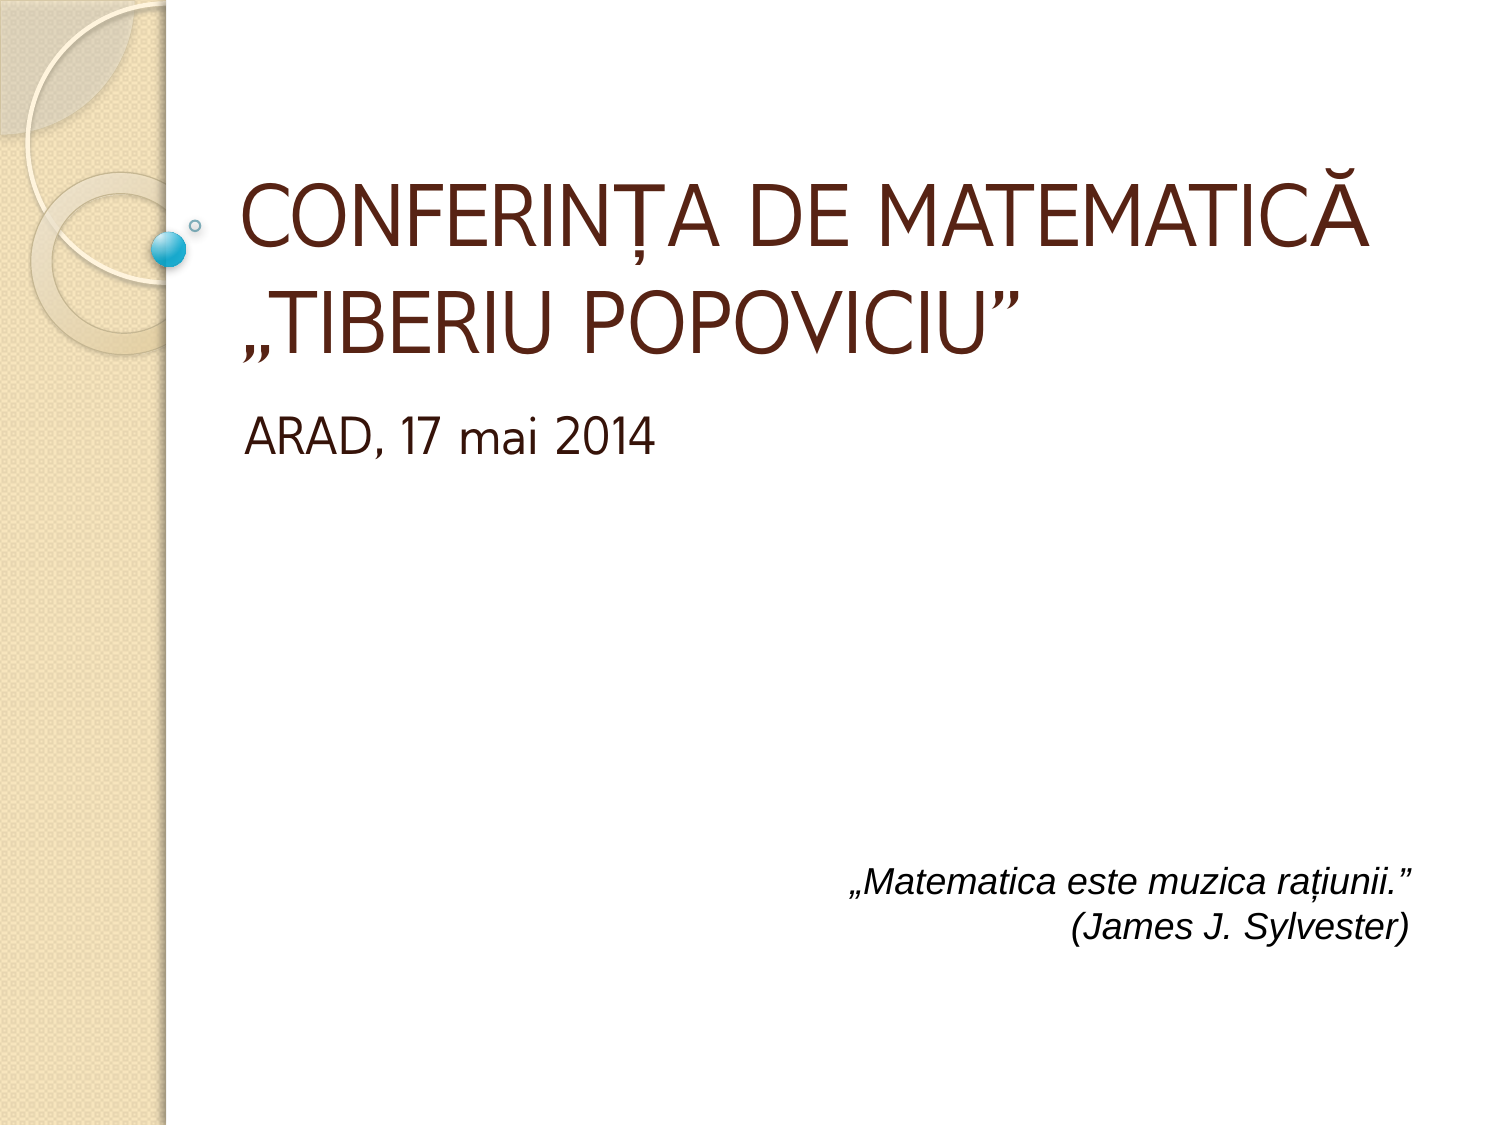

# CONFERINȚA DE MATEMATICĂ „TIBERIU POPOVICIU”
ARAD, 17 mai 2014
„Matematica este muzica rațiunii.” (James J. Sylvester)